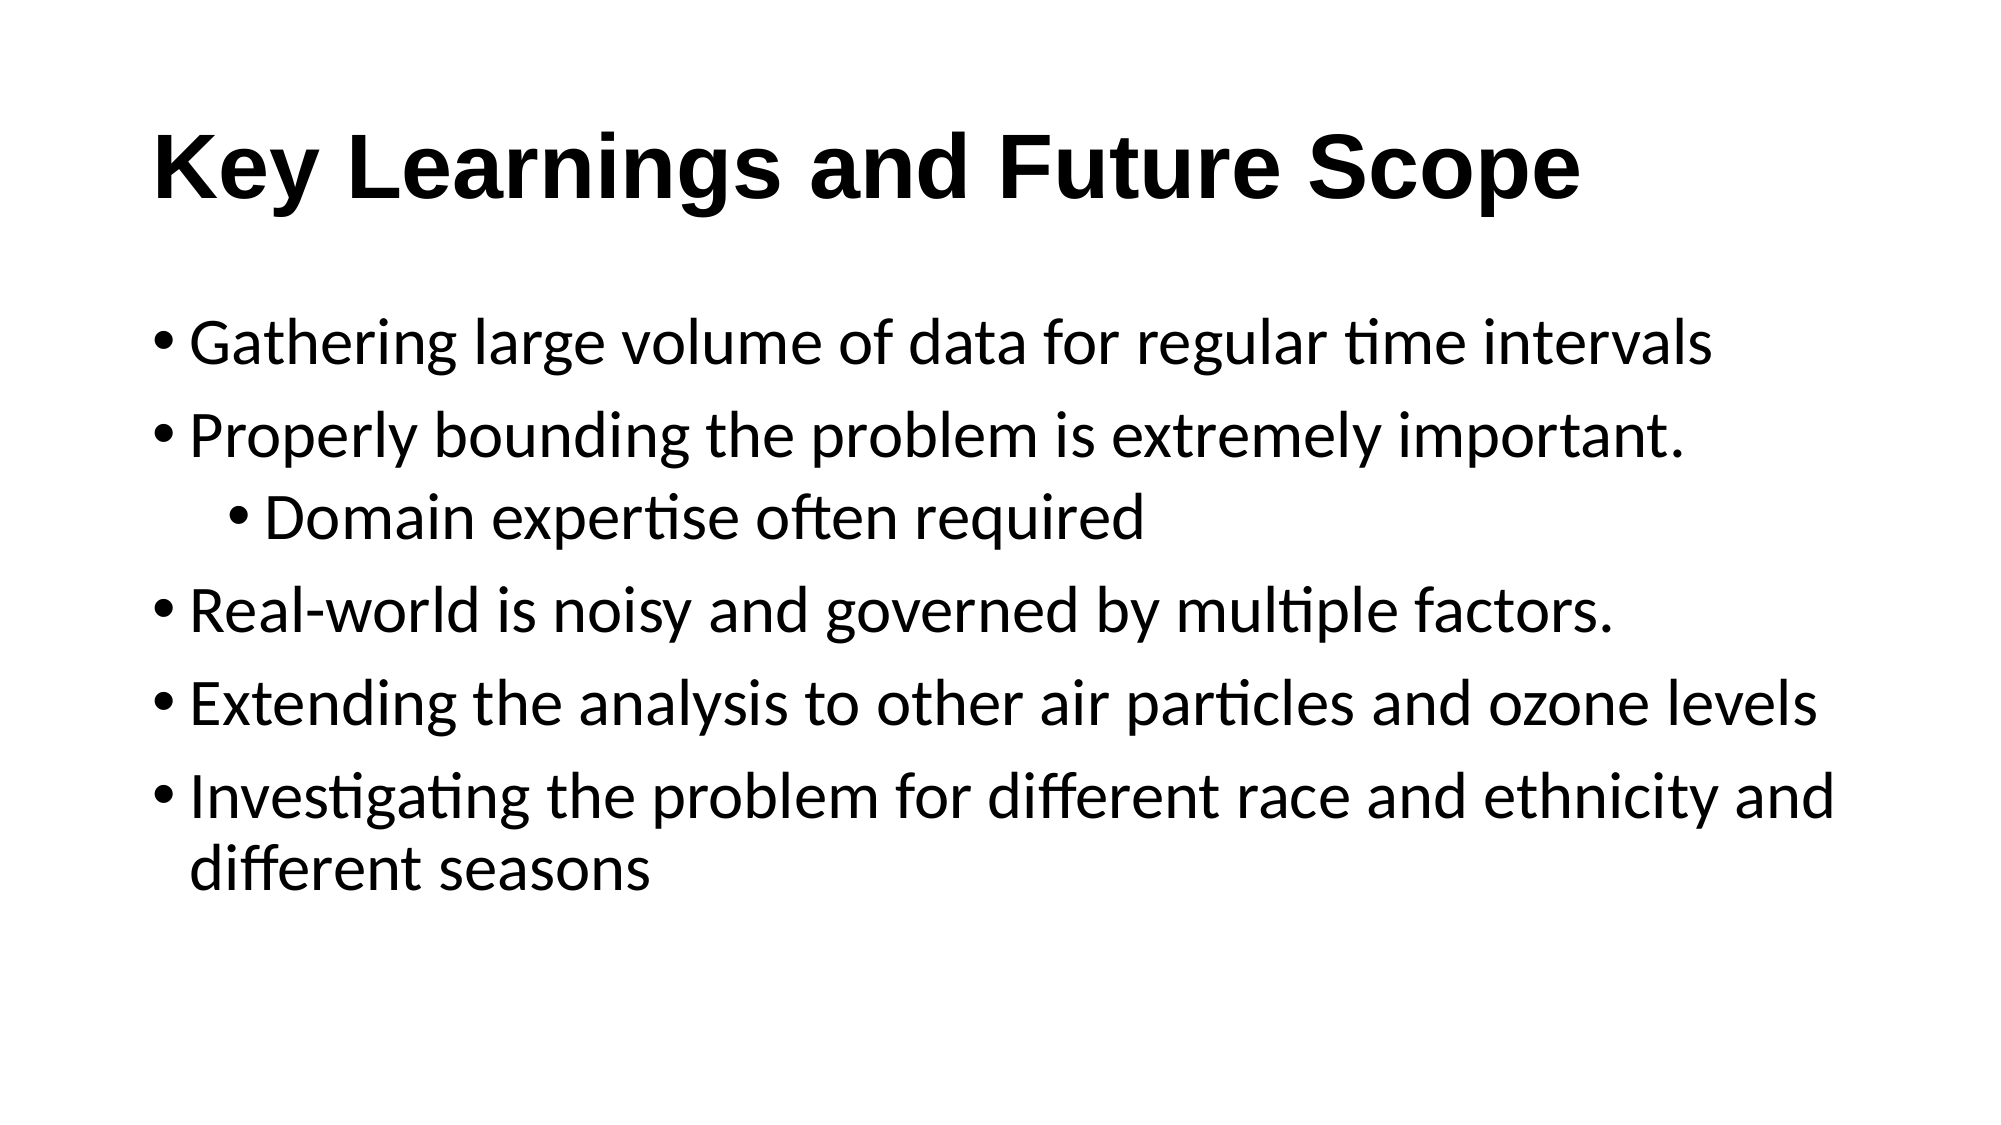

# Key Learnings and Future Scope
Gathering large volume of data for regular time intervals
Properly bounding the problem is extremely important.
Domain expertise often required
Real-world is noisy and governed by multiple factors.
Extending the analysis to other air particles and ozone levels
Investigating the problem for different race and ethnicity and different seasons